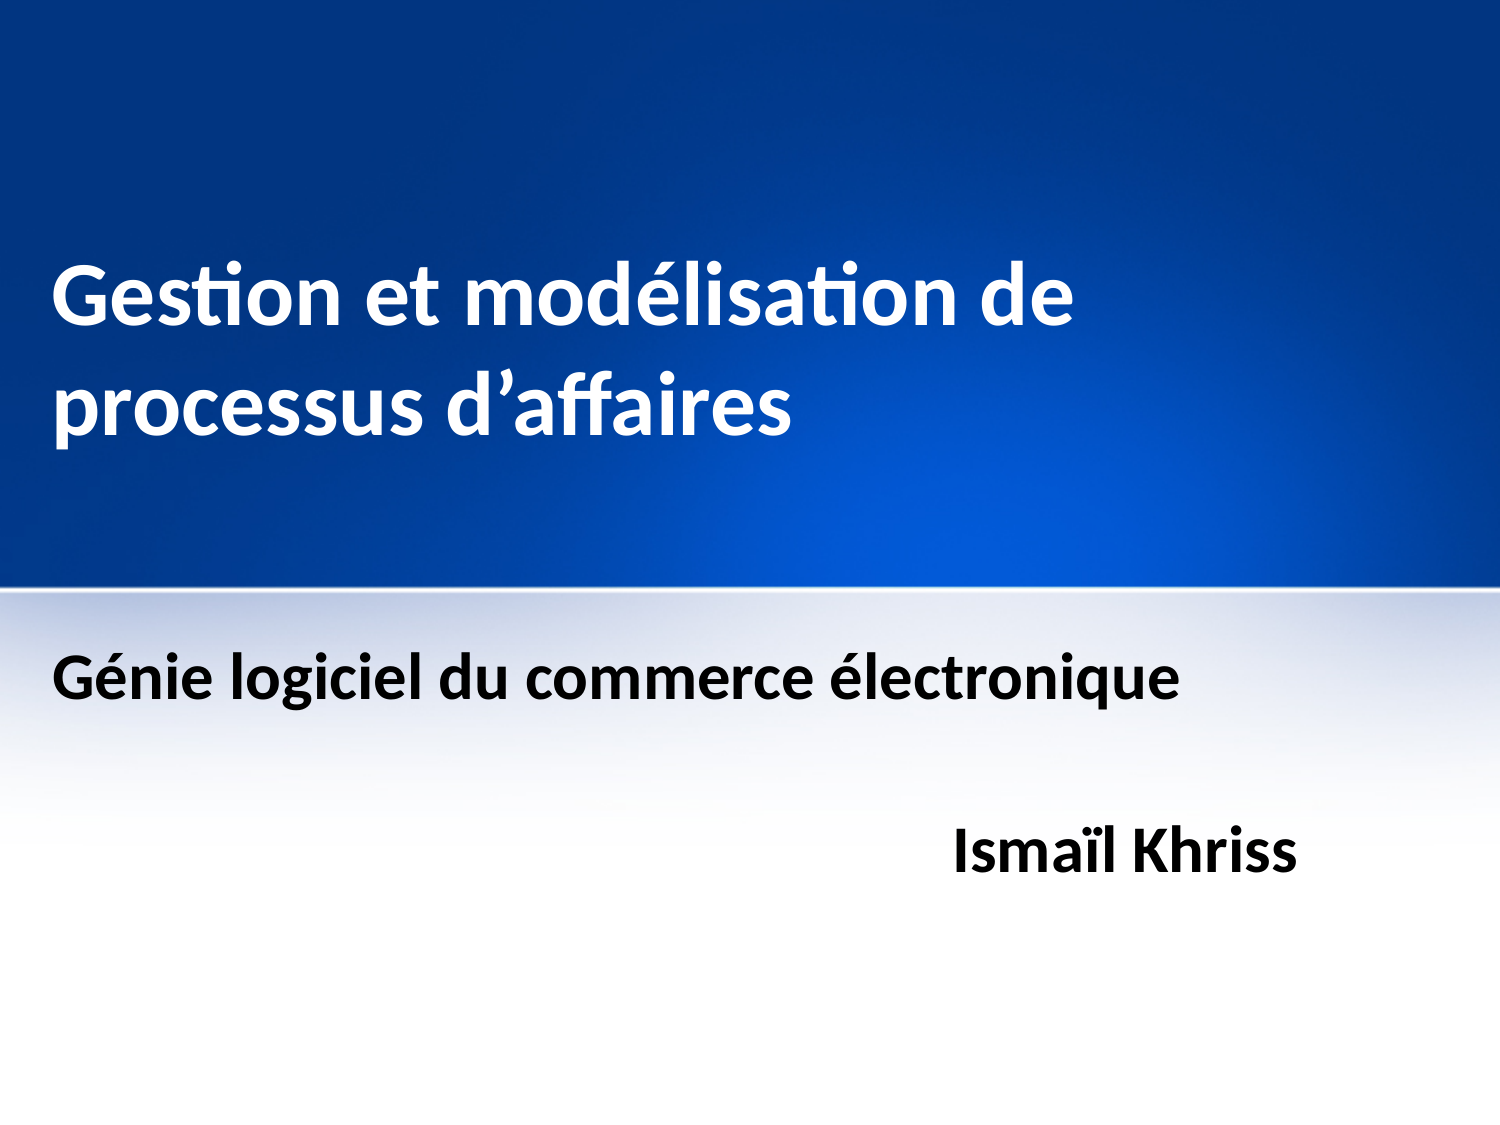

# Gestion et modélisation de processus d’affaires
Génie logiciel du commerce électronique
						Ismaïl Khriss